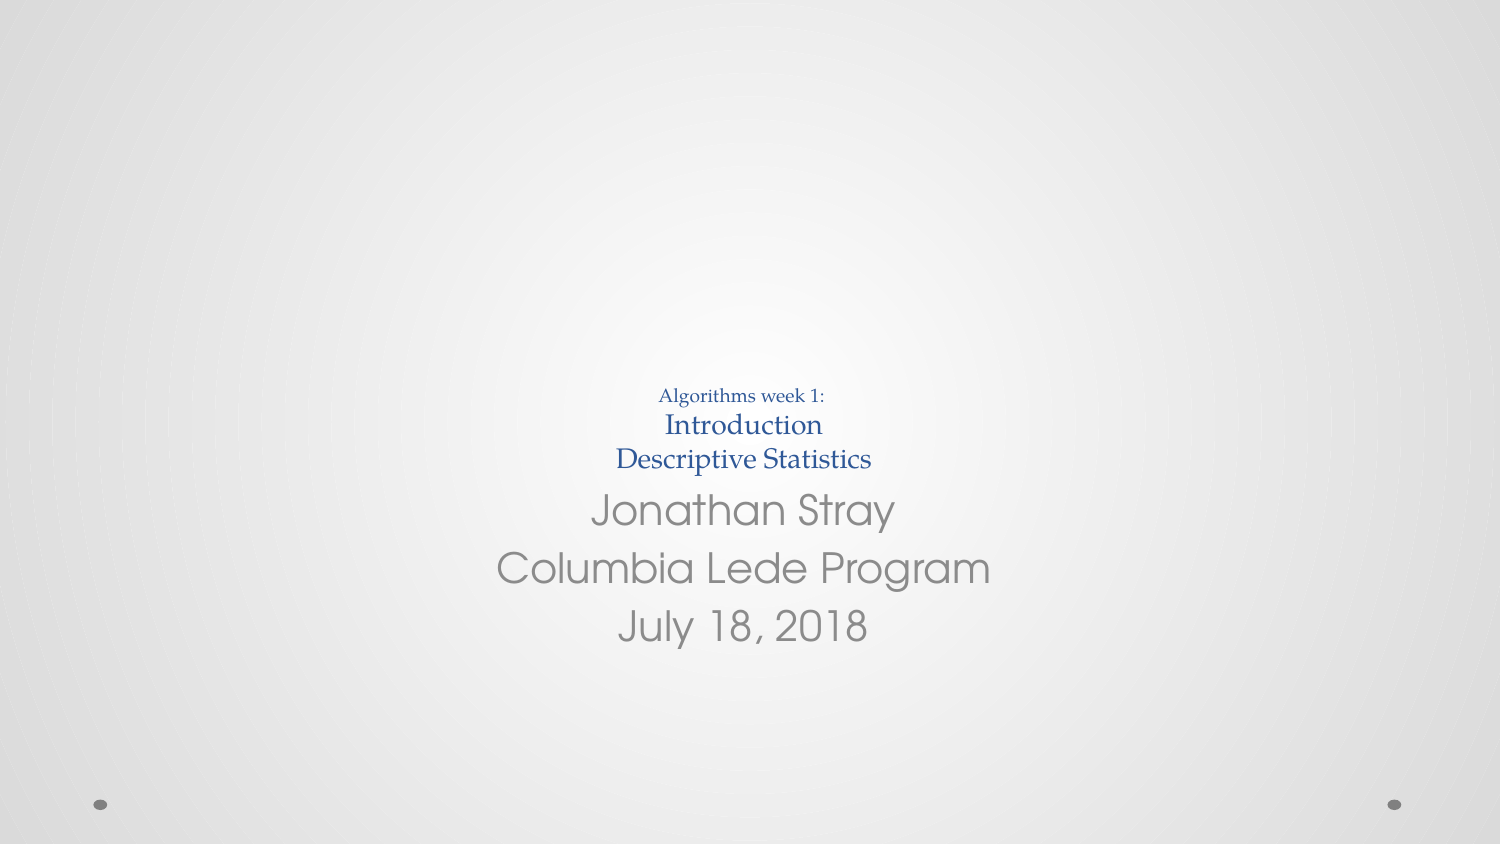

# Algorithms week 1: Introduction Descriptive Statistics

Jonathan Stray
Columbia Lede Program
July 18, 2018